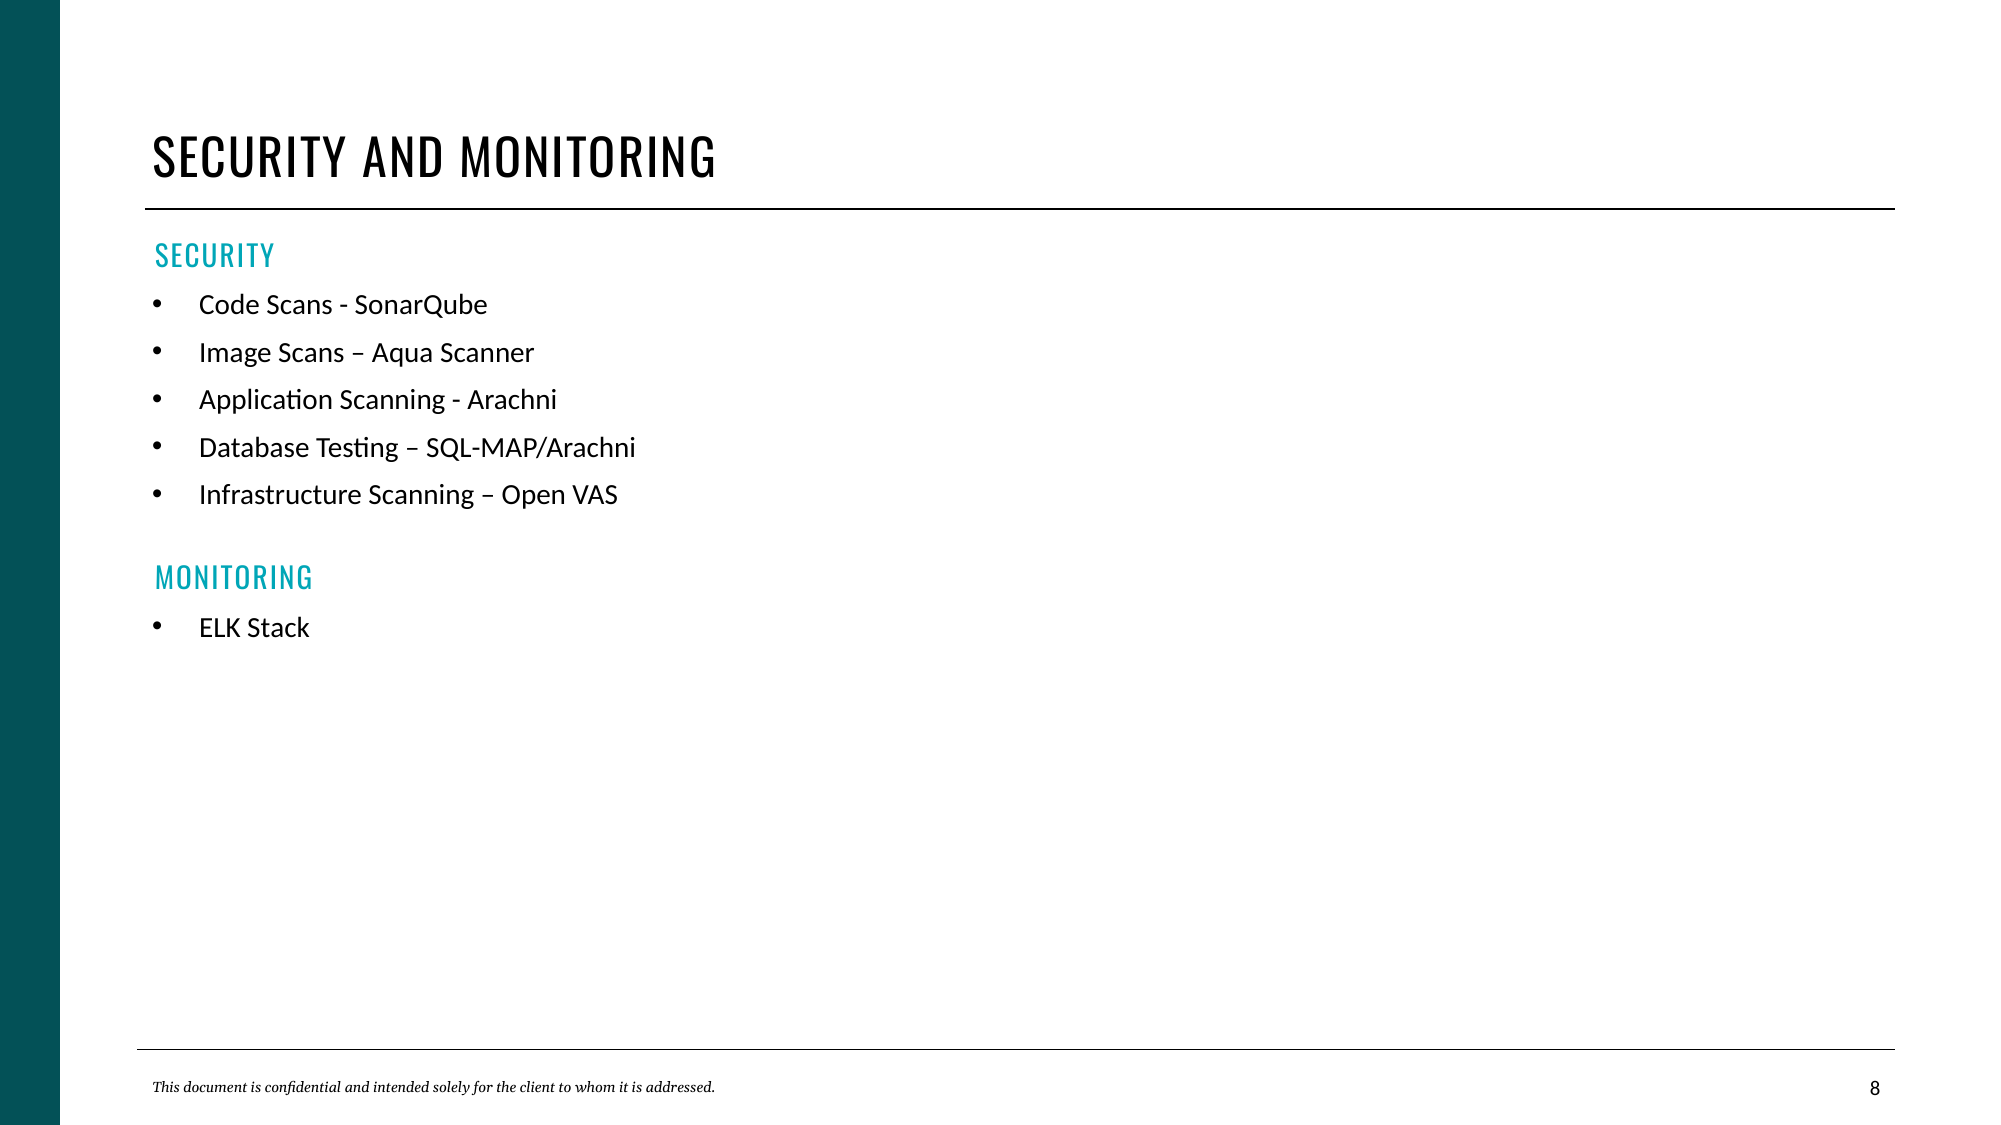

# Security And Monitoring
Security
Code Scans - SonarQube
Image Scans – Aqua Scanner
Application Scanning - Arachni
Database Testing – SQL-MAP/Arachni
Infrastructure Scanning – Open VAS
Monitoring
ELK Stack
This document is confidential and intended solely for the client to whom it is addressed.
8